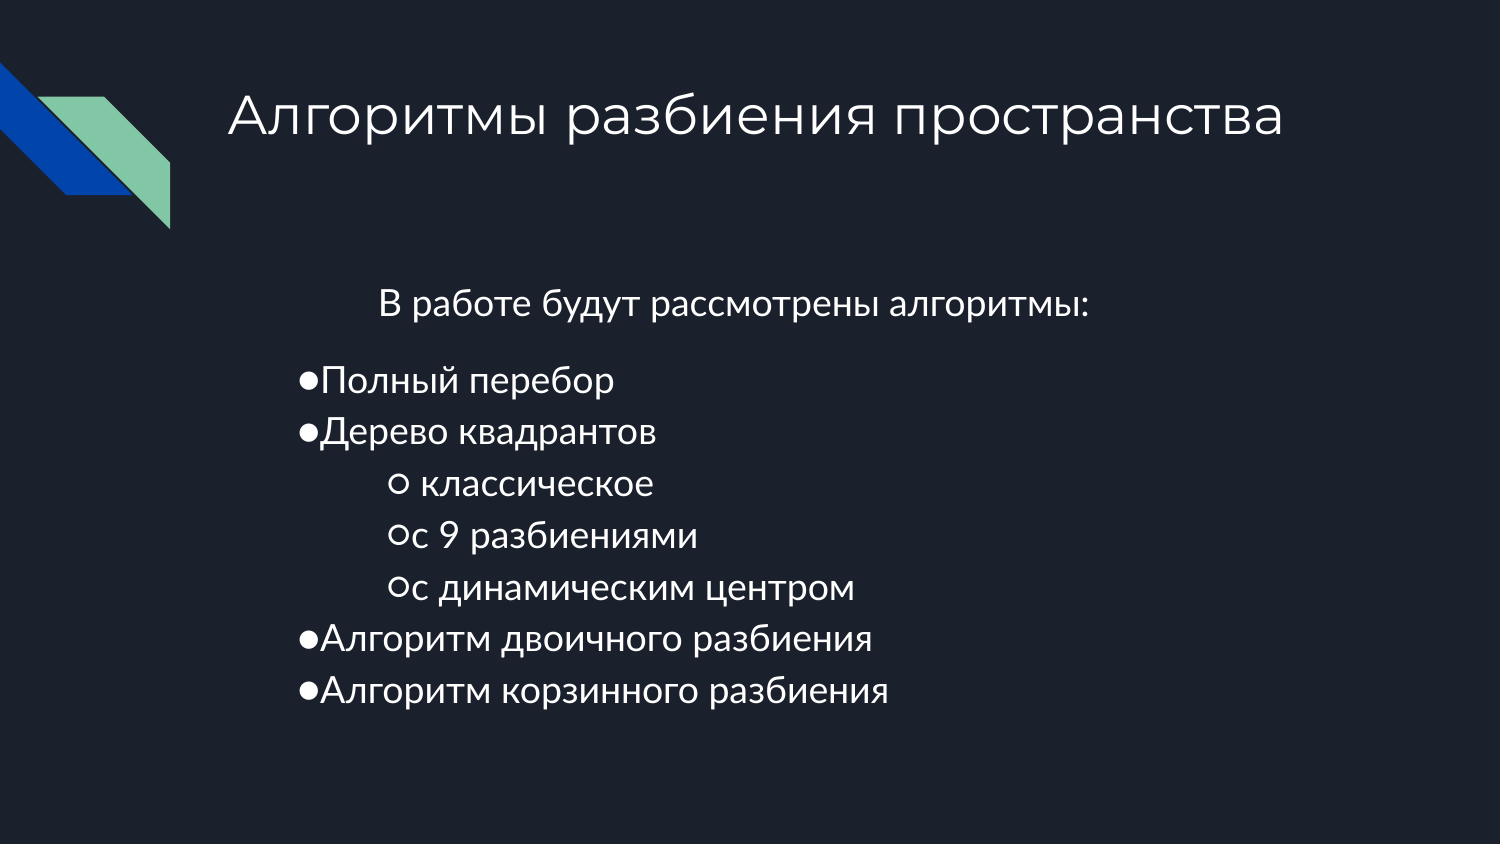

# Алгоритмы разбиения пространства
	В работе будут рассмотрены алгоритмы:
Полный перебор
Дерево квадрантов
 классическое
с 9 разбиениями
с динамическим центром
Алгоритм двоичного разбиения
Алгоритм корзинного разбиения